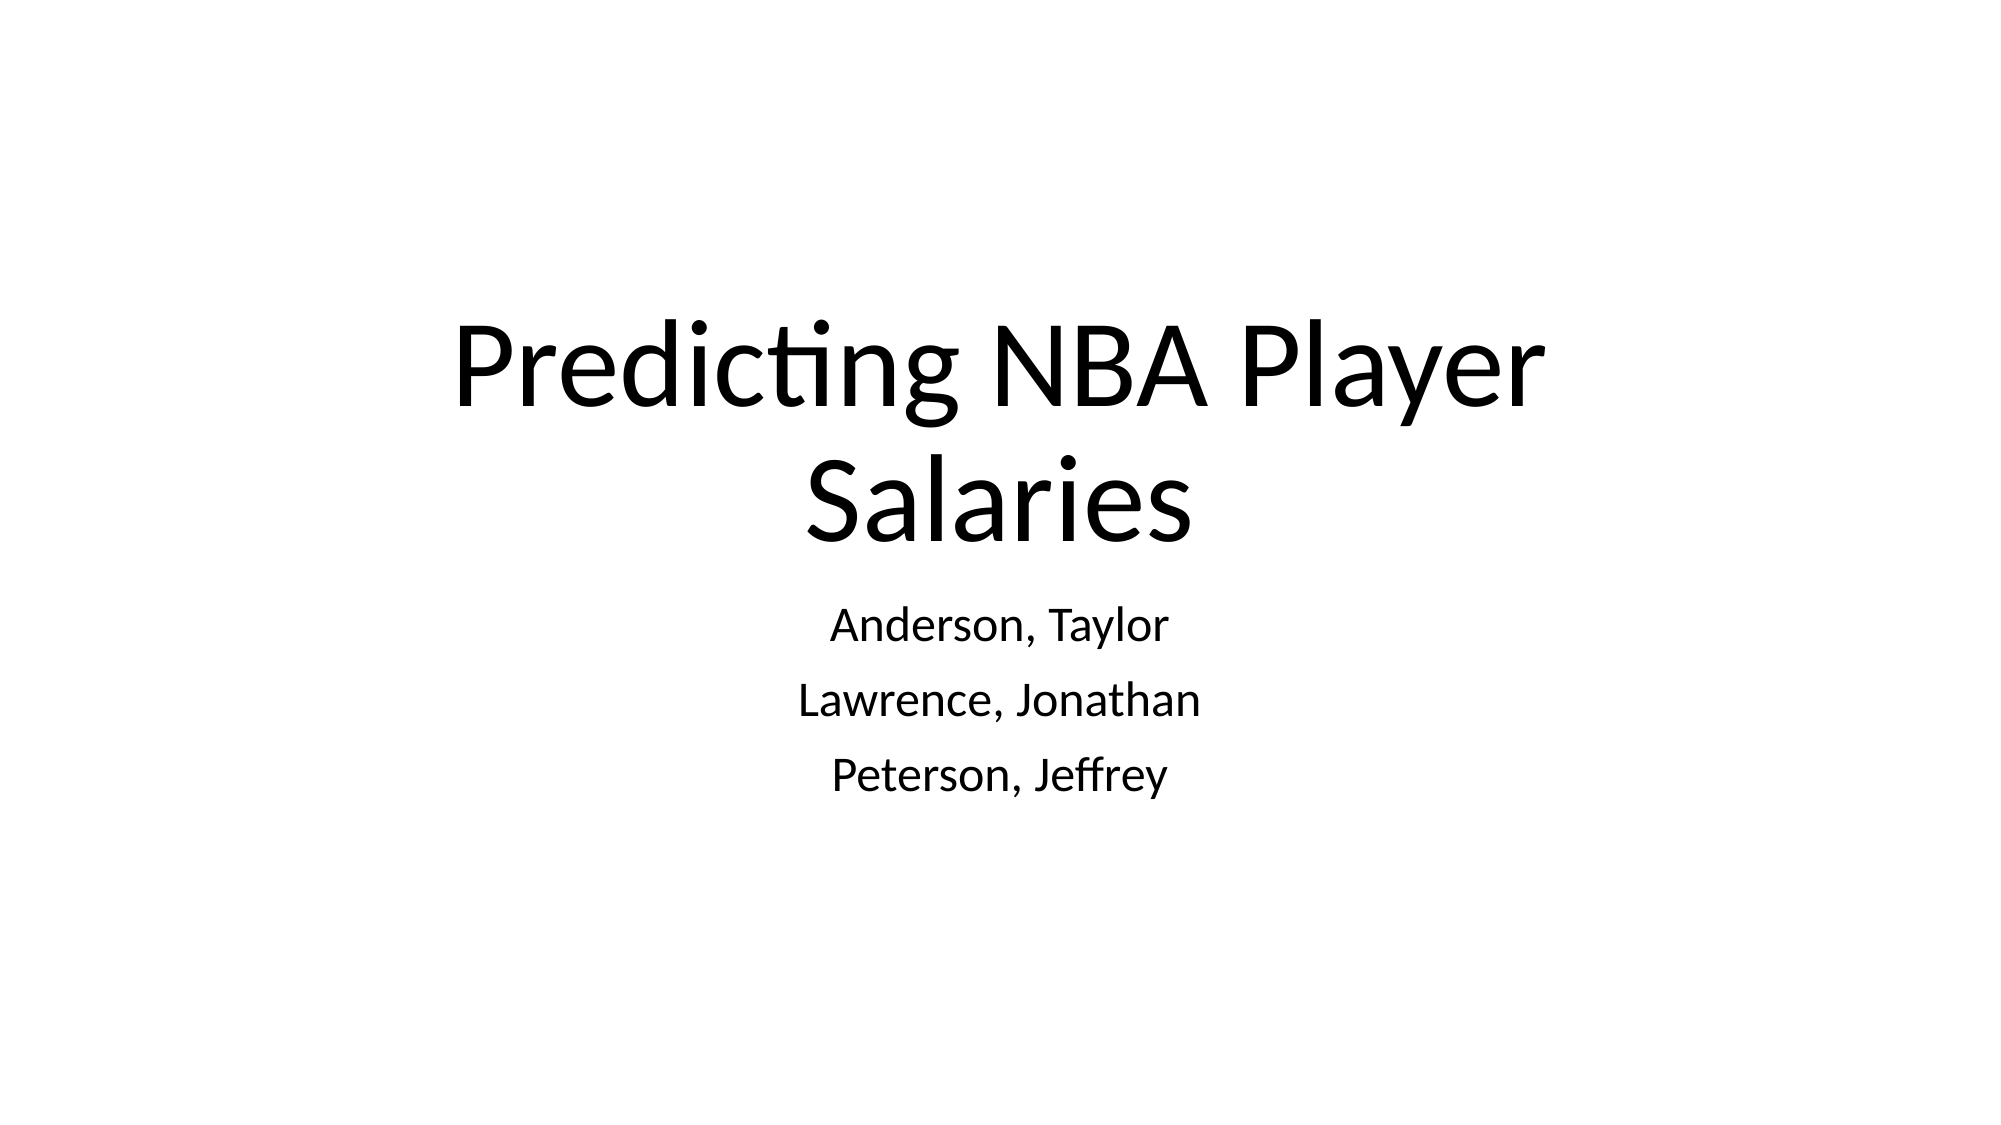

# Predicting NBA Player Salaries
Anderson, Taylor
Lawrence, Jonathan
Peterson, Jeffrey